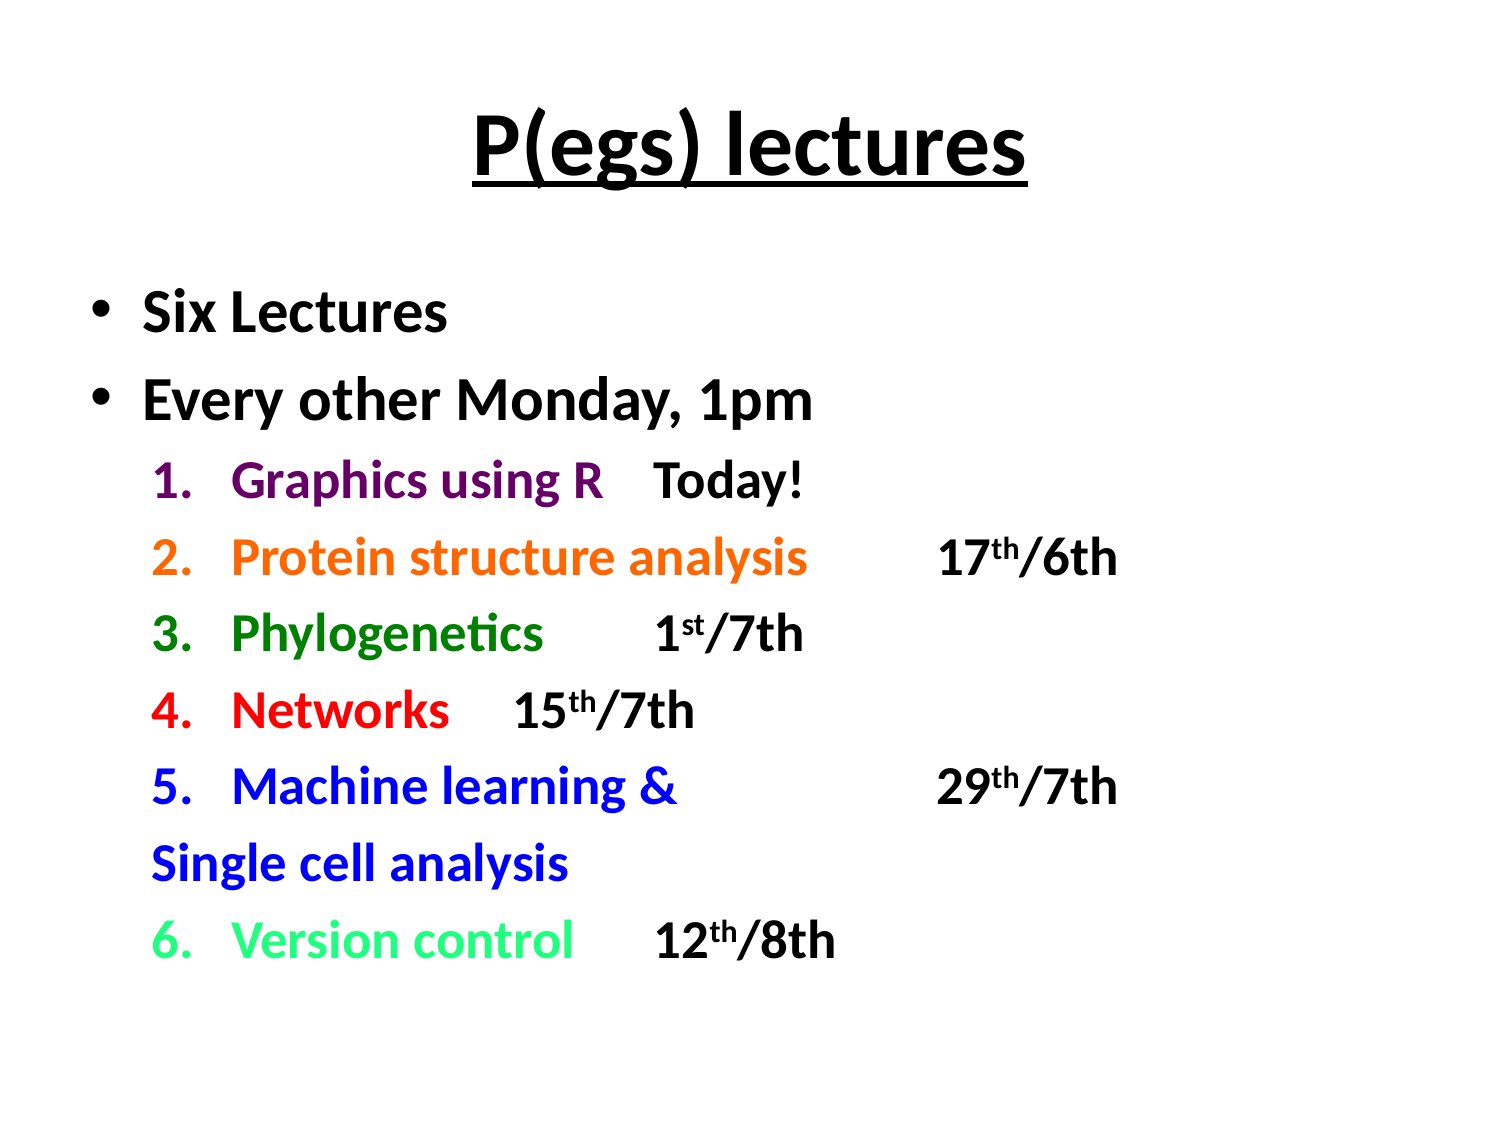

# P(egs) lectures
Six Lectures
Every other Monday, 1pm
Graphics using R					Today!
Protein structure analysis		17th/6th
Phylogenetics						1st/7th
Networks							15th/7th
Machine learning &				29th/7th
		Single cell analysis
Version control						12th/8th